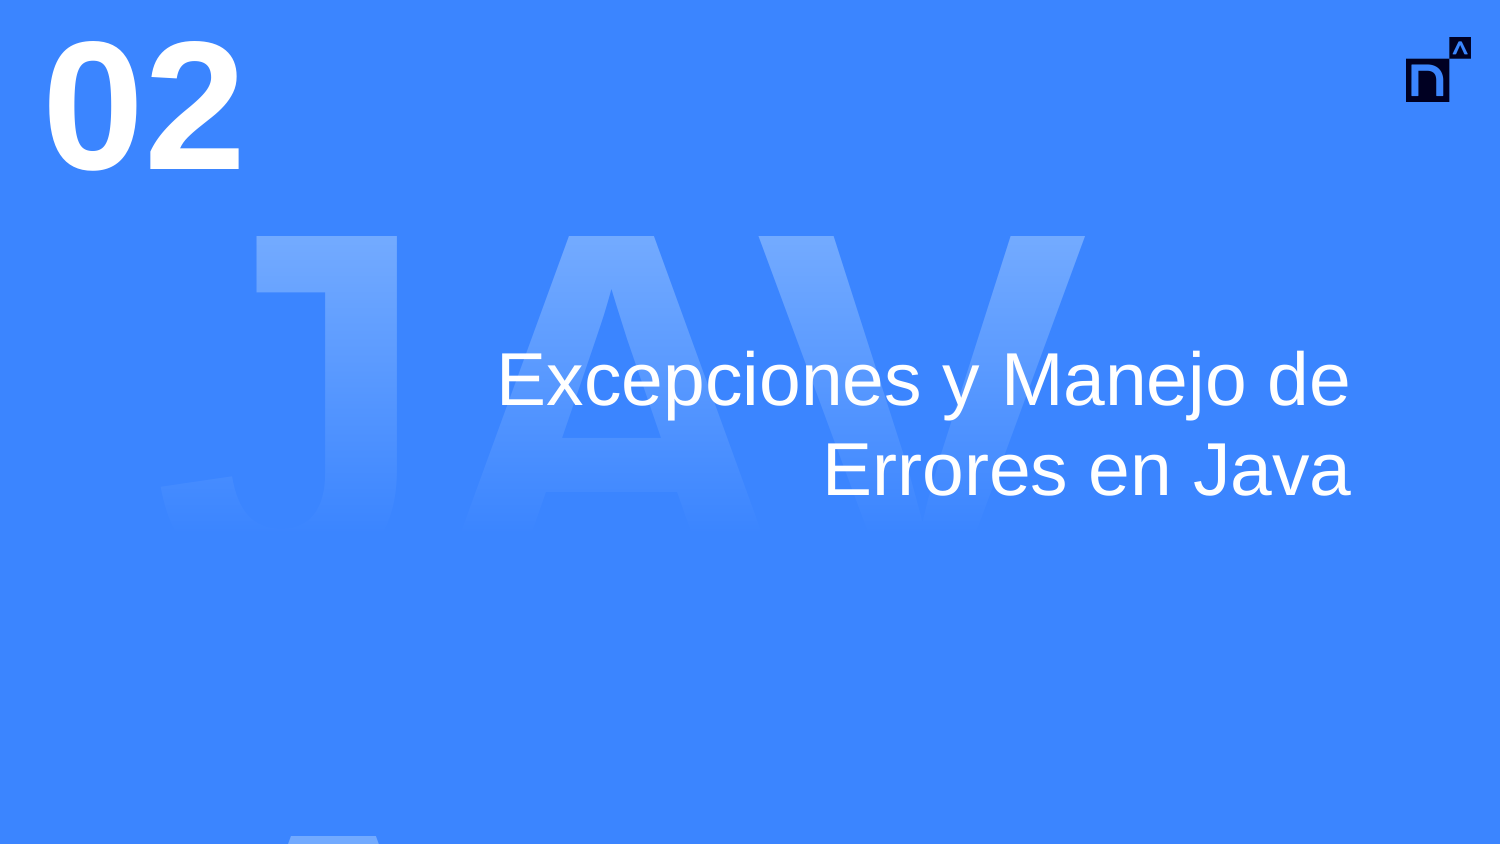

02
JAVA

# Excepciones y Manejo de Errores en Java